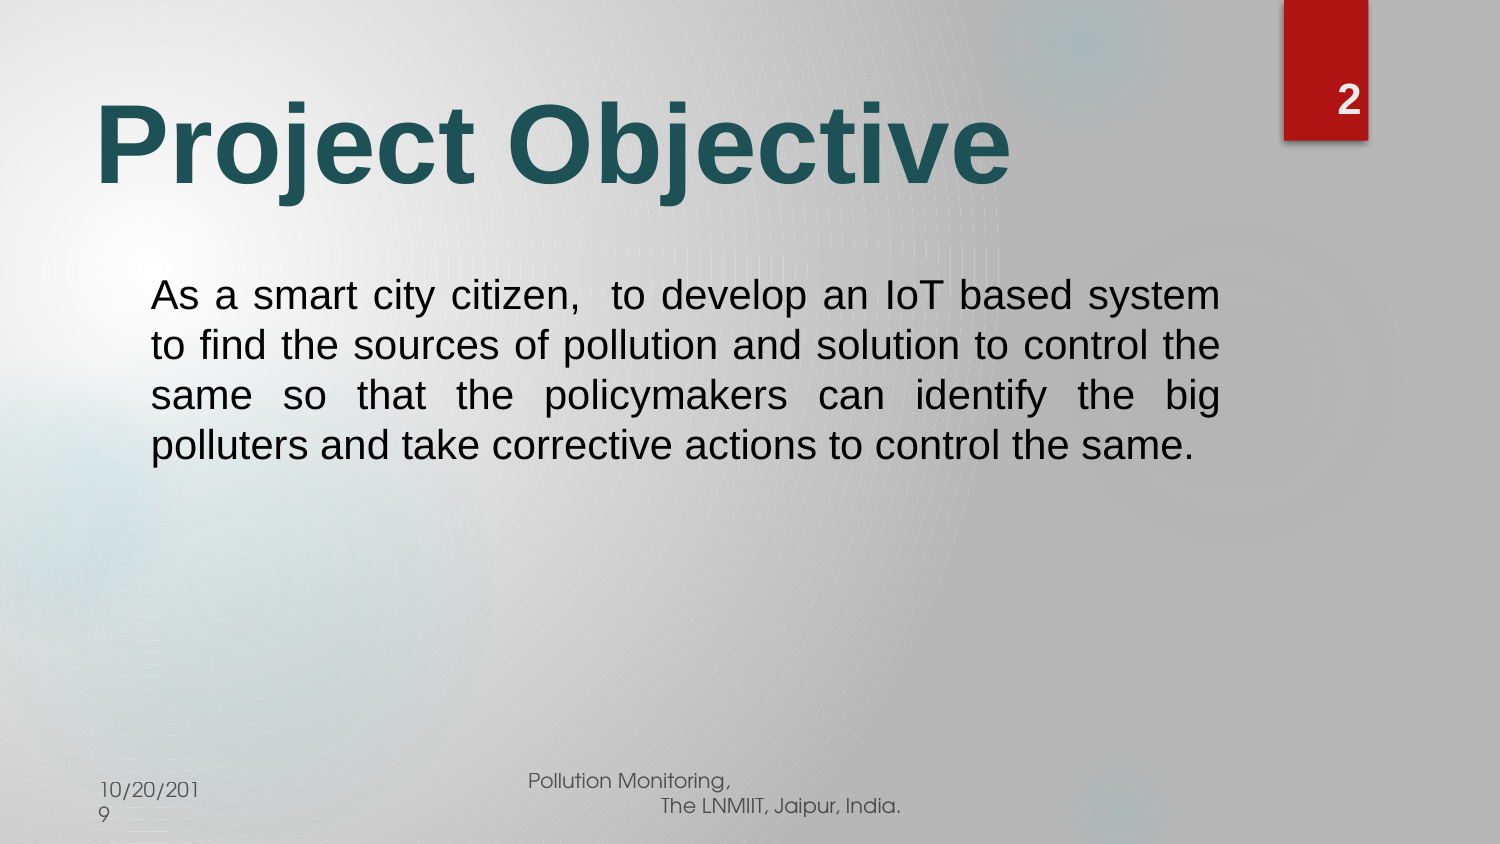

2
# Project Objective
As a smart city citizen,  to develop an IoT based system to find the sources of pollution and solution to control the same so that the policymakers can identify the big polluters and take corrective actions to control the same.

10/20/2019
Pollution Monitoring,                                                      The LNMIIT, Jaipur, India.